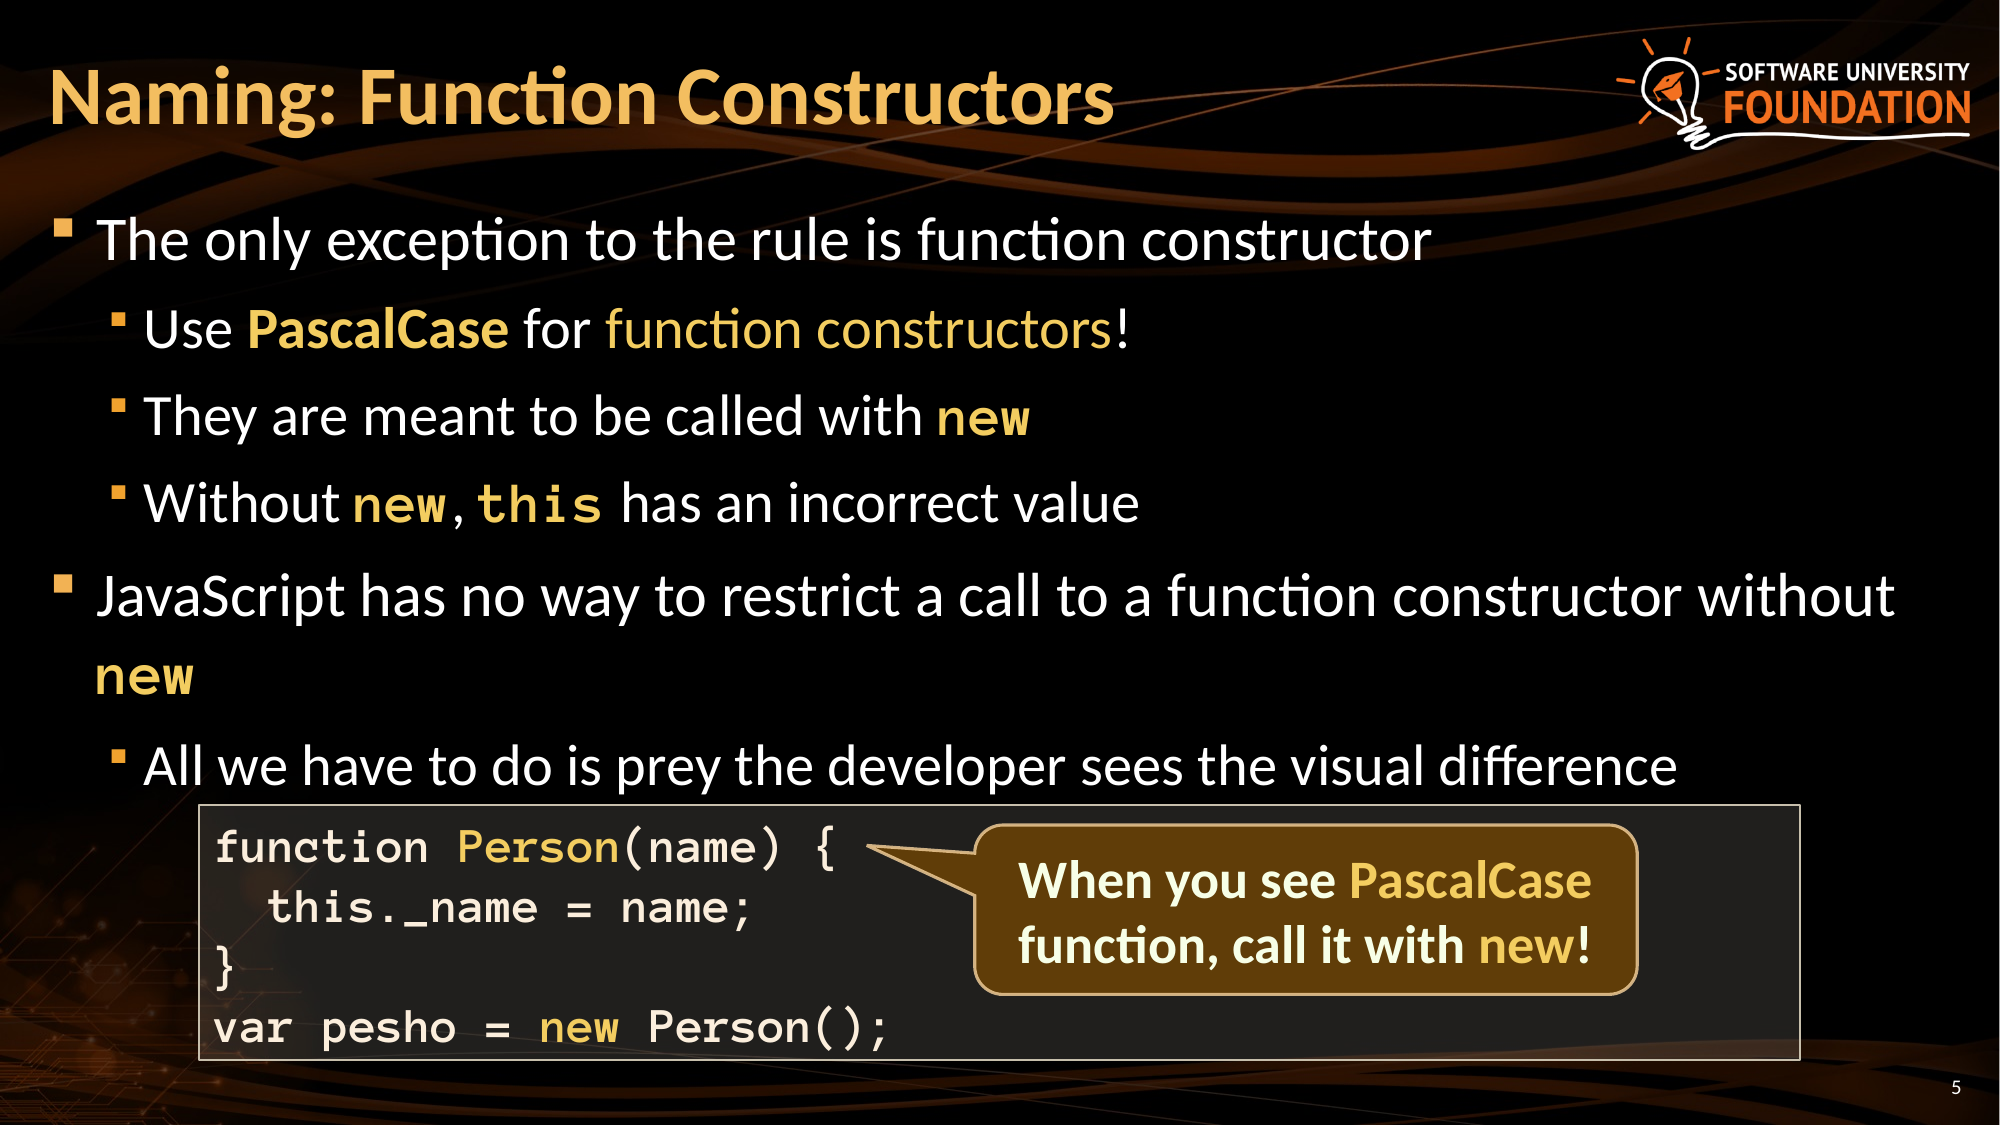

# Naming: Function Constructors
The only exception to the rule is function constructor
Use PascalCase for function constructors!
They are meant to be called with new
Without new, this has an incorrect value
JavaScript has no way to restrict a call to a function constructor without new
All we have to do is prey the developer sees the visual difference
function Person(name) {
  this._name = name;
}
var pesho = new Person();
When you see PascalCase function, call it with new!
5